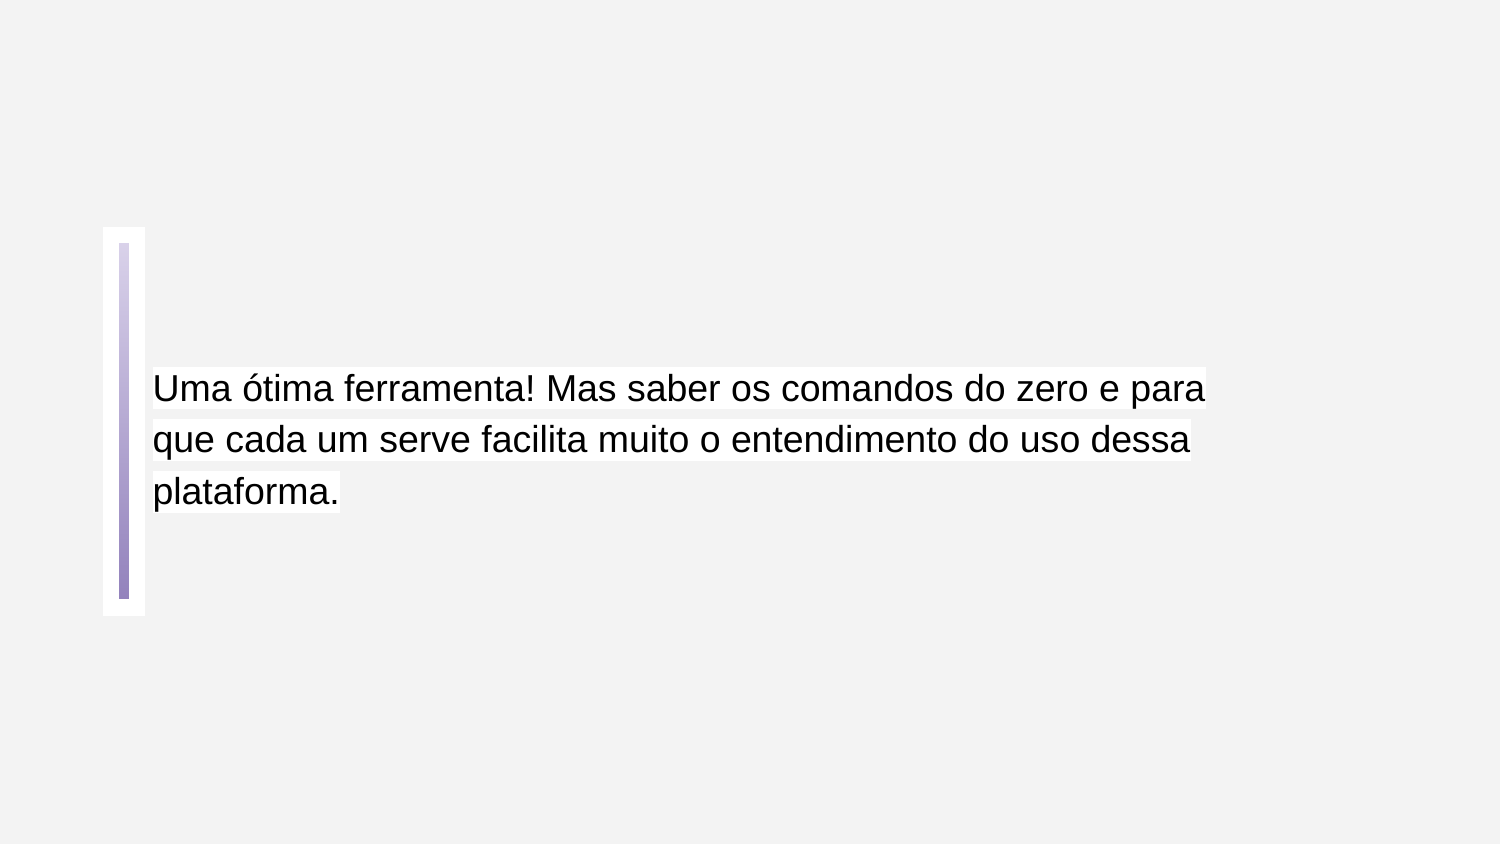

Uma ótima ferramenta! Mas saber os comandos do zero e para que cada um serve facilita muito o entendimento do uso dessa plataforma.